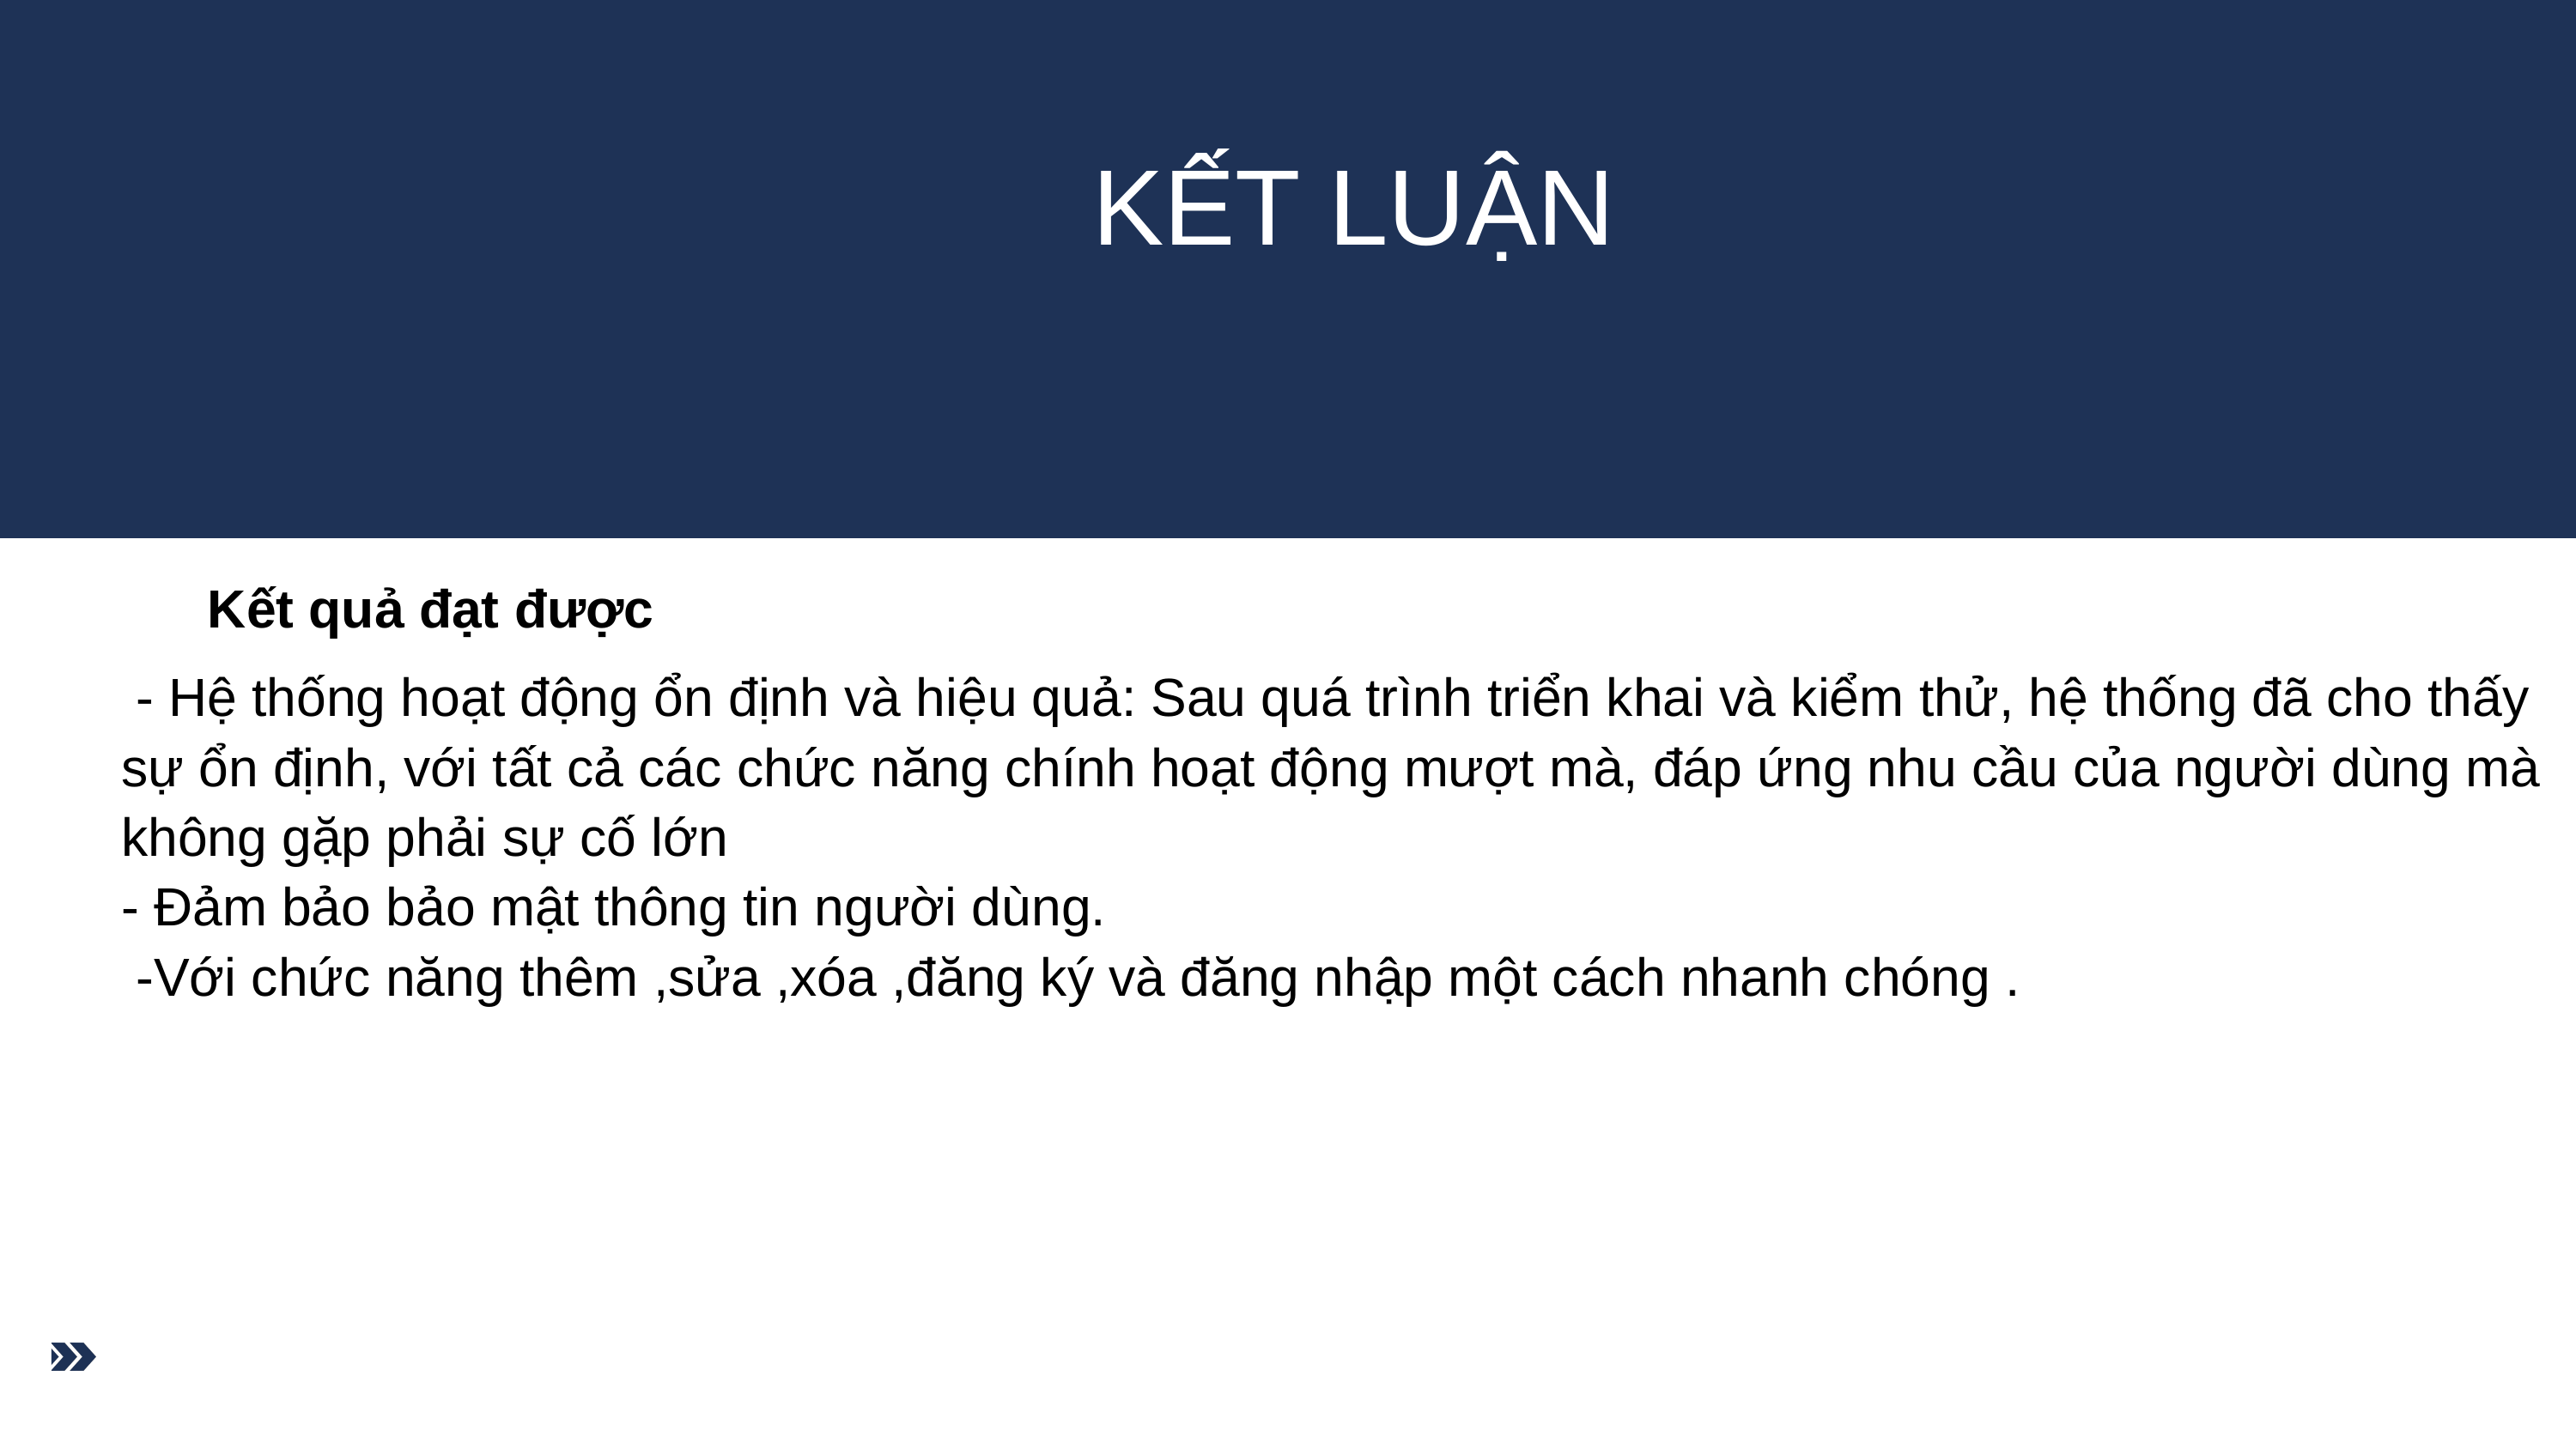

KẾT LUẬN

 Kết quả đạt được

 - Hệ thống hoạt động ổn định và hiệu quả: Sau quá trình triển khai và kiểm thử, hệ thống đã cho thấy sự ổn định, với tất cả các chức năng chính hoạt động mượt mà, đáp ứng nhu cầu của người dùng mà không gặp phải sự cố lớn
- Đảm bảo bảo mật thông tin người dùng.
 -Với chức năng thêm ,sửa ,xóa ,đăng ký và đăng nhập một cách nhanh chóng .